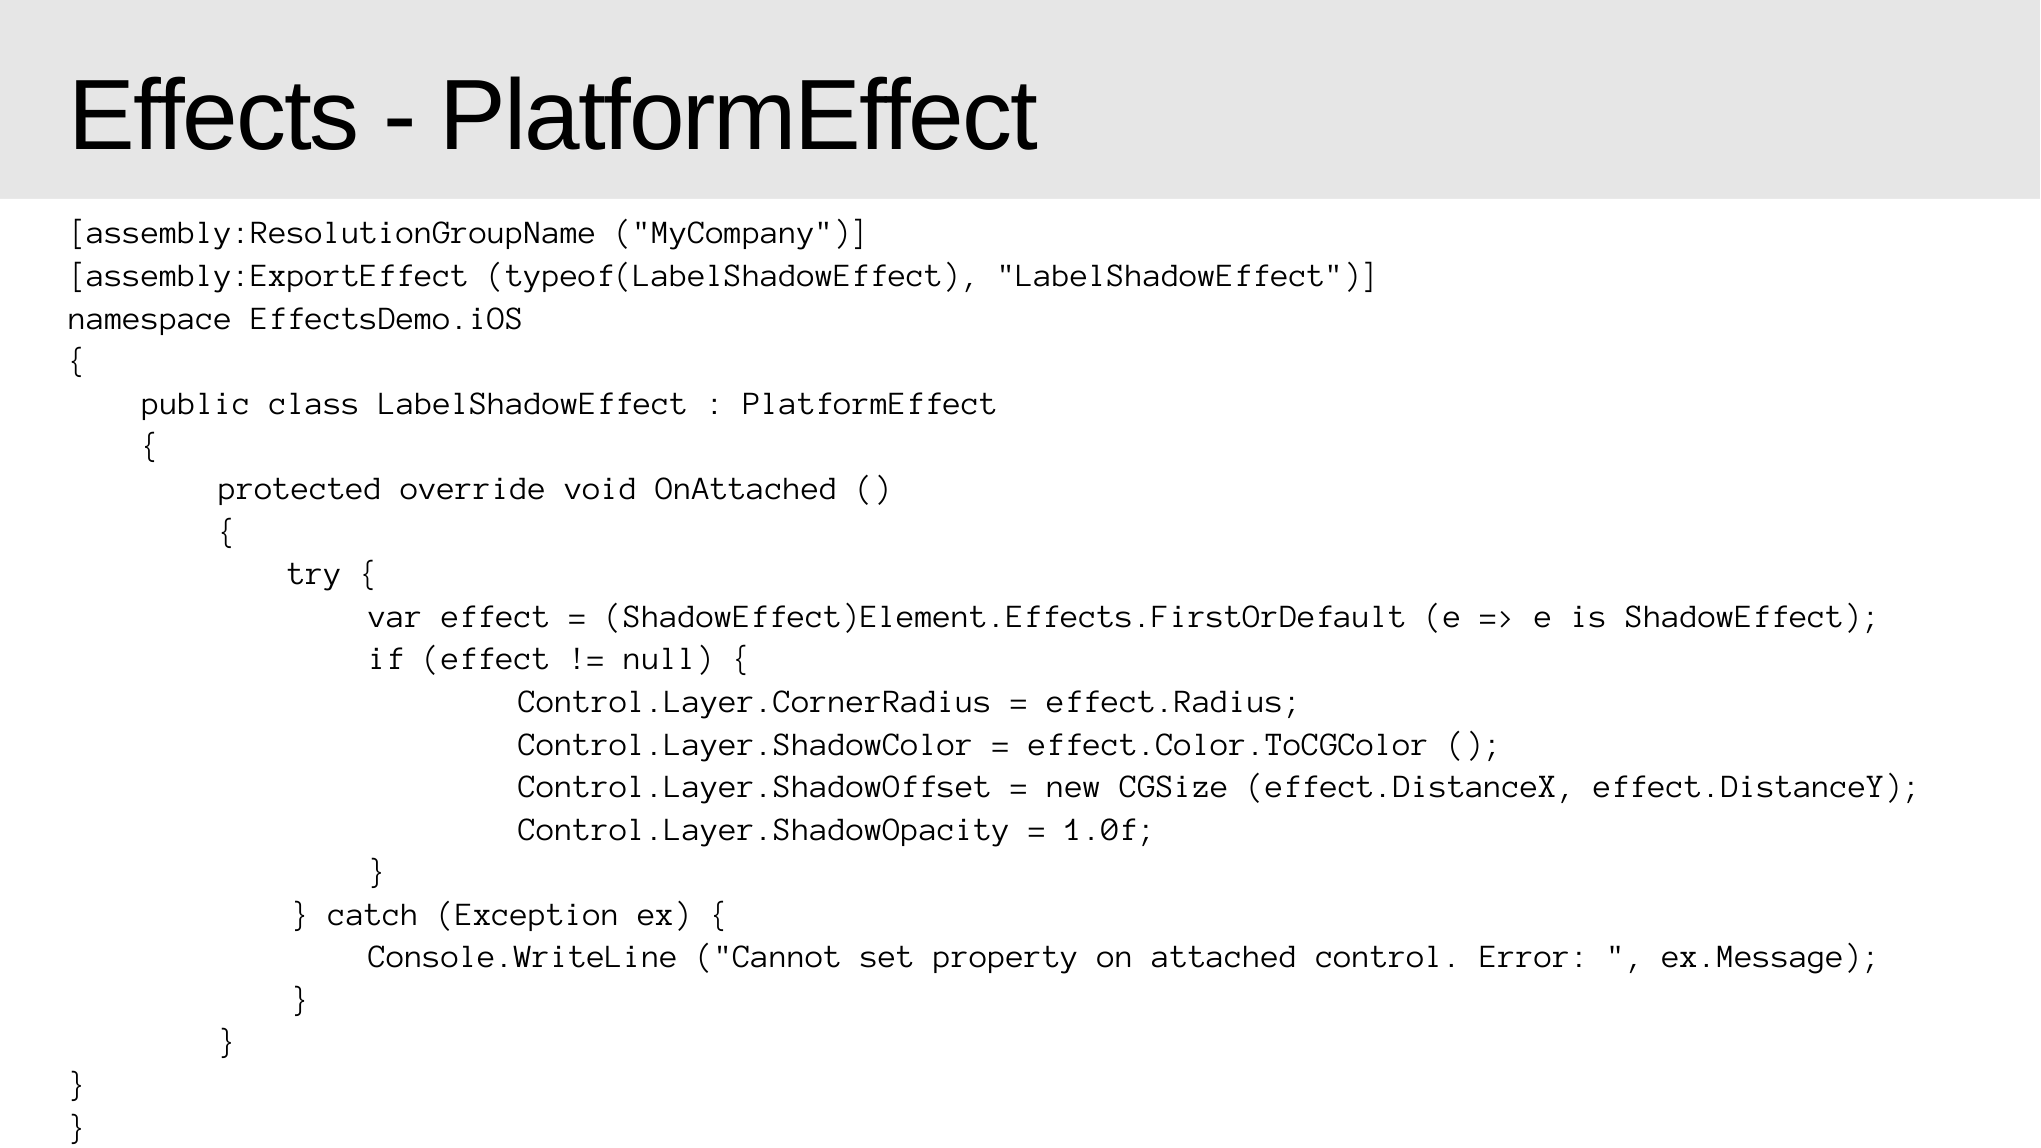

# Effects - PlatformEffect
[assembly:ResolutionGroupName ("MyCompany")]
[assembly:ExportEffect (typeof(LabelShadowEffect), "LabelShadowEffect")]
namespace EffectsDemo.iOS
{
    public class LabelShadowEffect : PlatformEffect
    {
	protected override void OnAttached ()
	{
            try {
		var effect = (ShadowEffect)Element.Effects.FirstOrDefault (e => e is ShadowEffect);
		if (effect != null) {
			Control.Layer.CornerRadius = effect.Radius;
			Control.Layer.ShadowColor = effect.Color.ToCGColor ();
			Control.Layer.ShadowOffset = new CGSize (effect.DistanceX, effect.DistanceY);
			Control.Layer.ShadowOpacity = 1.0f;
		}
	    } catch (Exception ex) {
		Console.WriteLine ("Cannot set property on attached control. Error: ", ex.Message);
	    }
	}
}
}